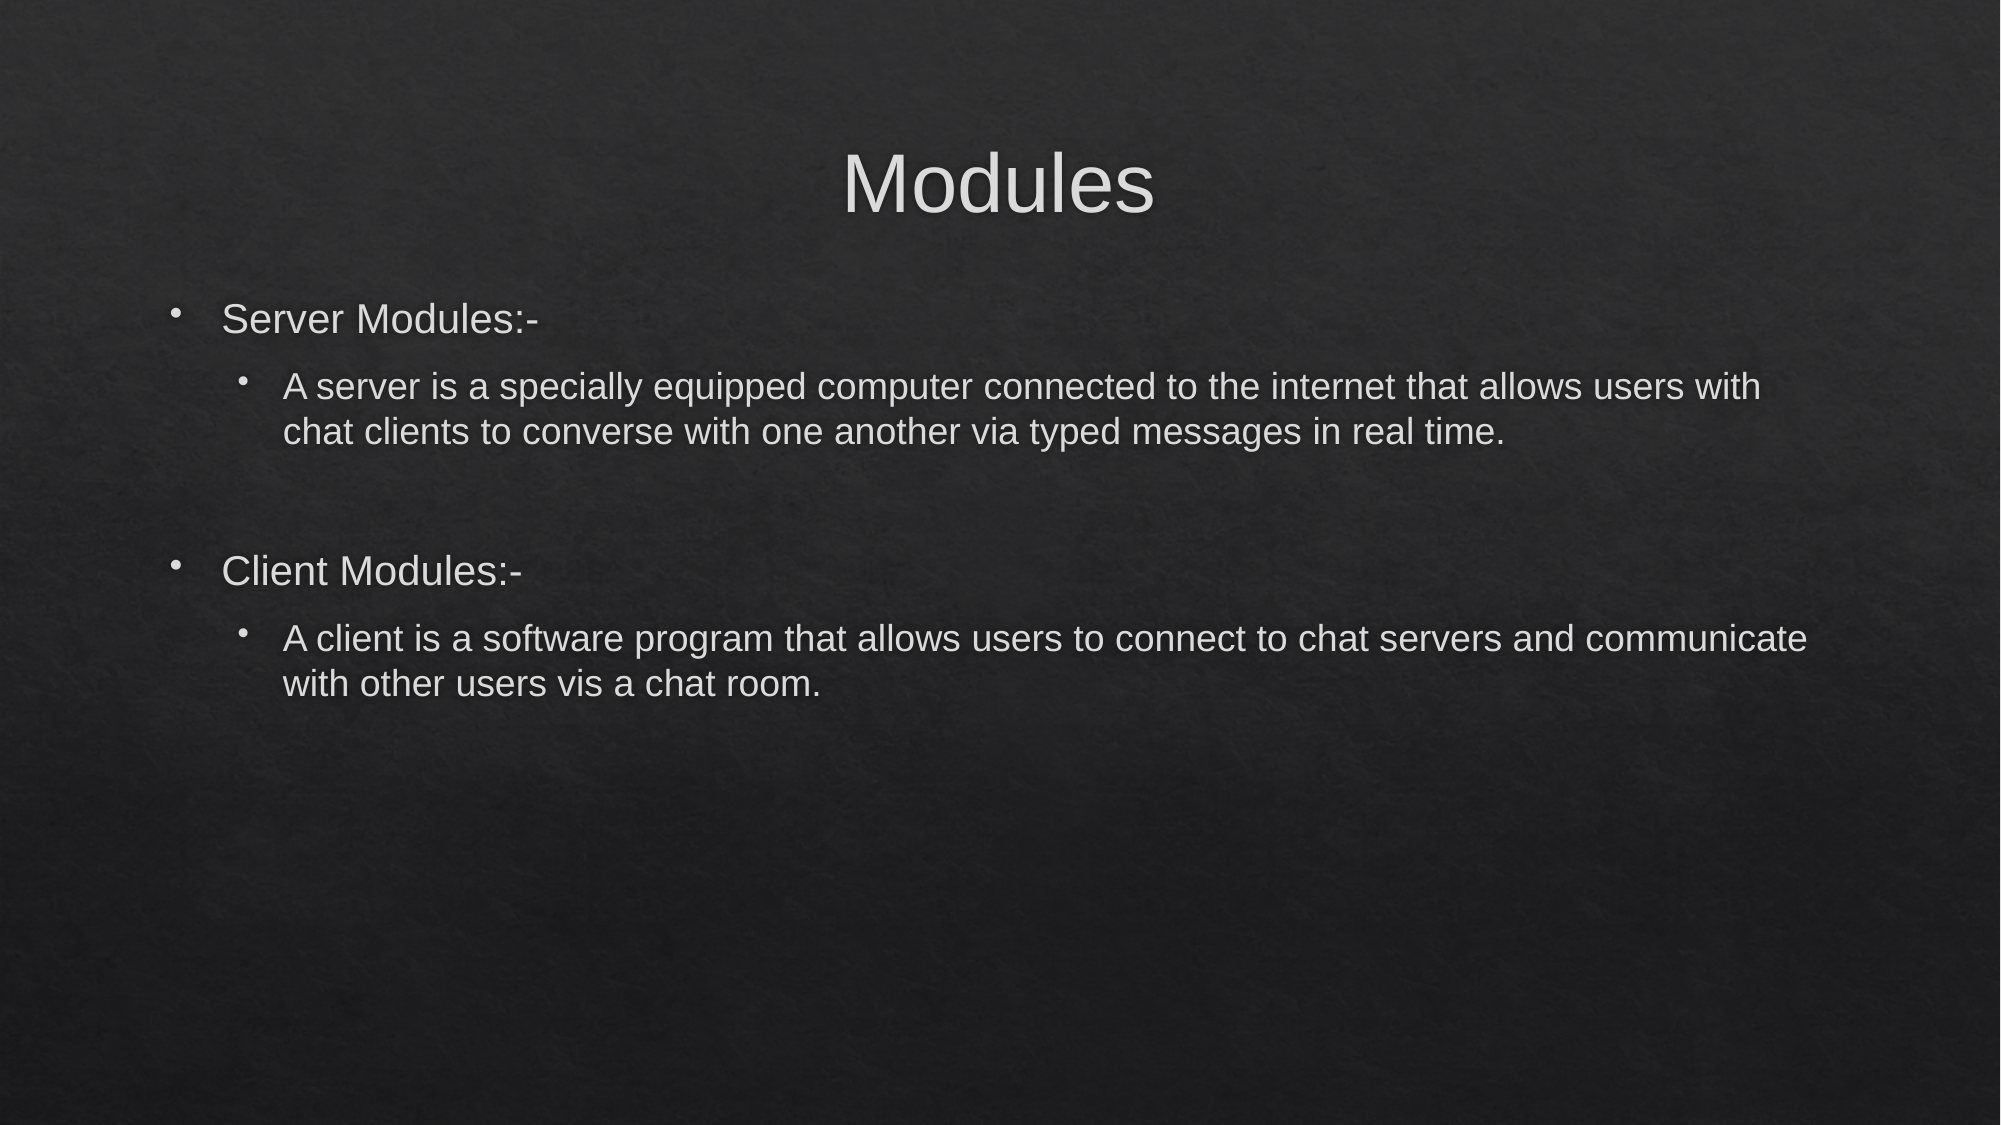

# Modules
Server Modules:-
A server is a specially equipped computer connected to the internet that allows users with chat clients to converse with one another via typed messages in real time.

Client Modules:-
A client is a software program that allows users to connect to chat servers and communicate with other users vis a chat room.